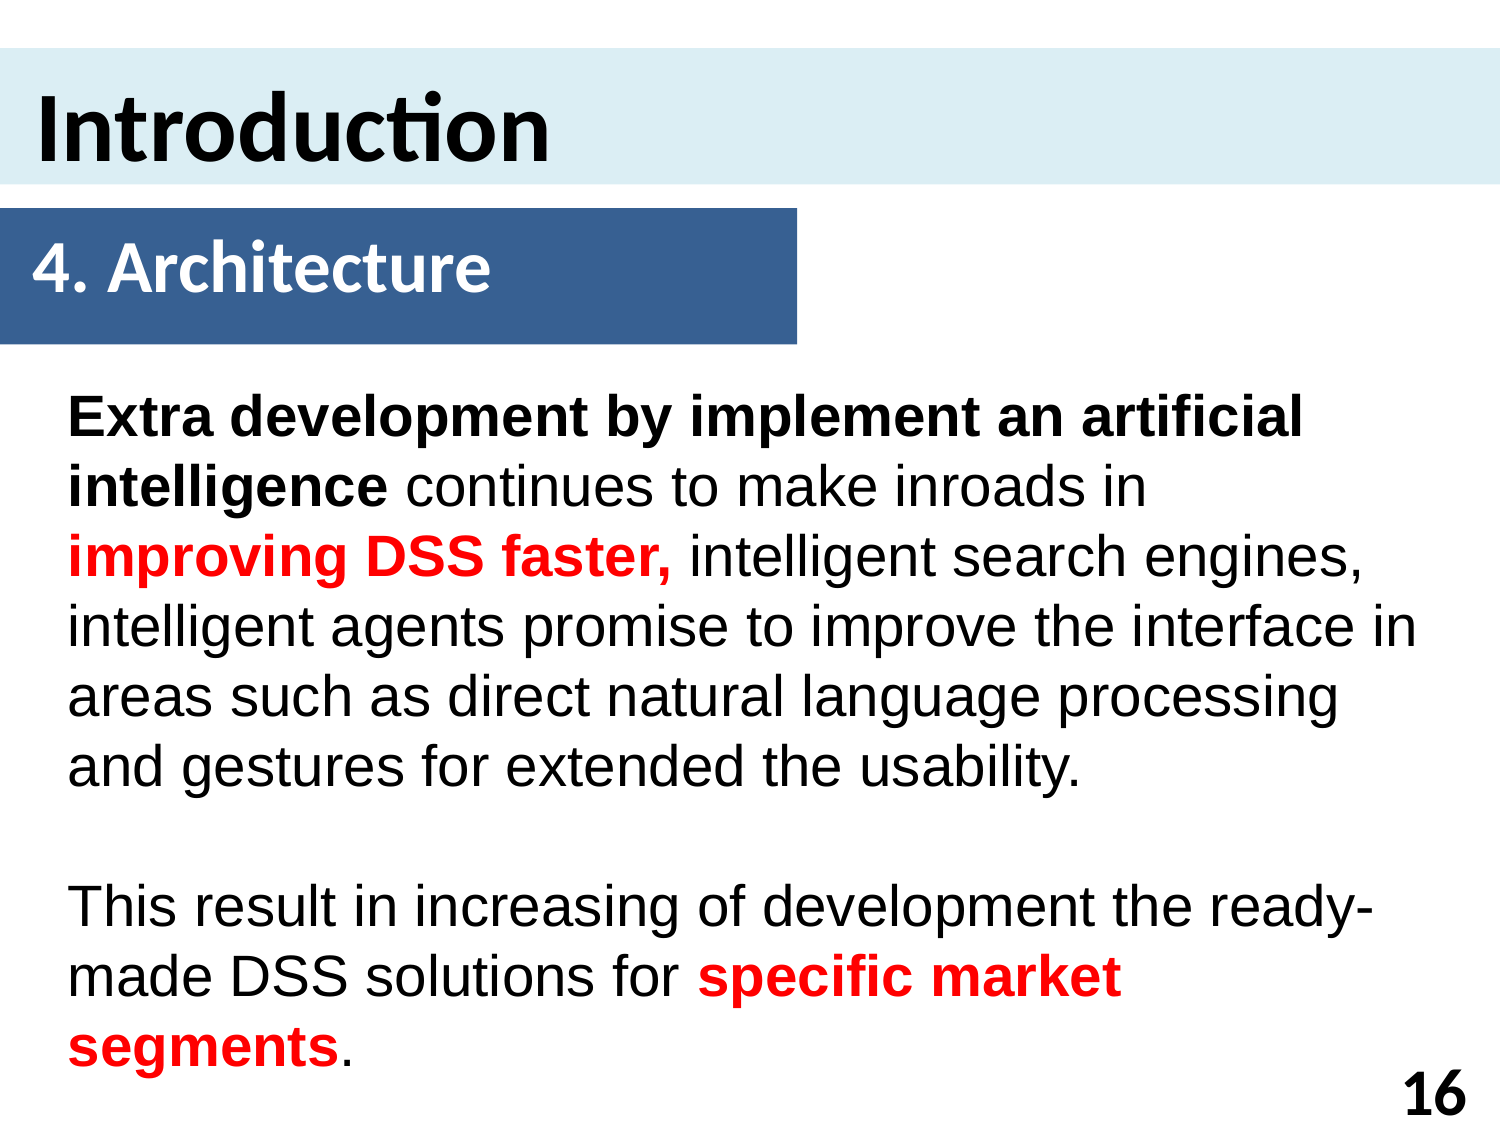

Introduction

4. Architecture
Extra development by implement an artificial intelligence continues to make inroads in improving DSS faster, intelligent search engines, intelligent agents promise to improve the interface in areas such as direct natural language processing and gestures for extended the usability.

This result in increasing of development the ready-made DSS solutions for specific market segments.
16